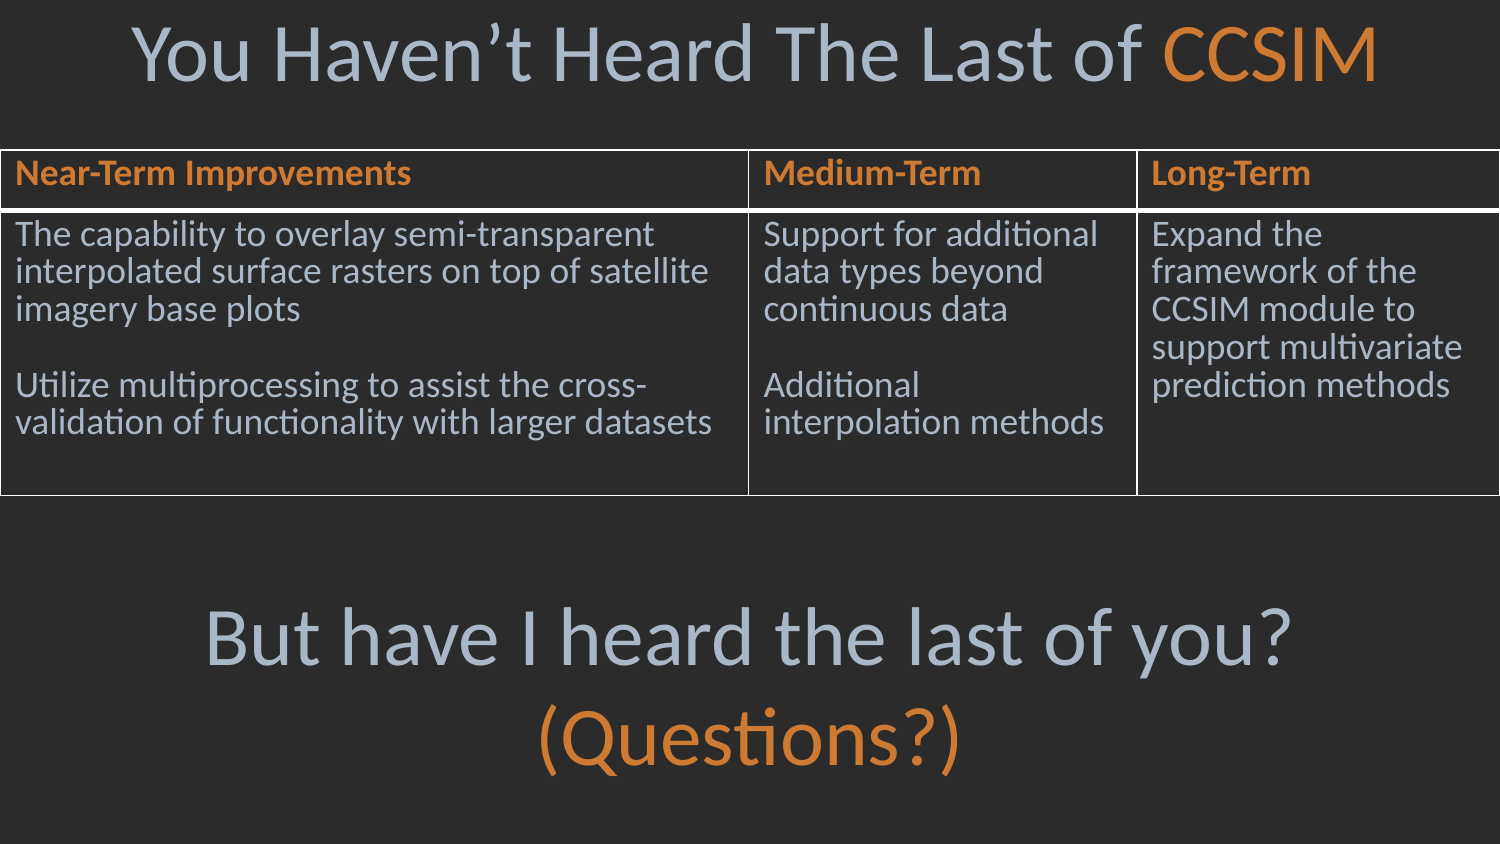

You Haven’t Heard The Last of CCSIM
| Near-Term Improvements | Medium-Term | Long-Term |
| --- | --- | --- |
| The capability to overlay semi-transparent interpolated surface rasters on top of satellite imagery base plots Utilize multiprocessing to assist the cross-validation of functionality with larger datasets | Support for additional data types beyond continuous data Additional interpolation methods | Expand the framework of the CCSIM module to support multivariate prediction methods |
But have I heard the last of you?
(Questions?)